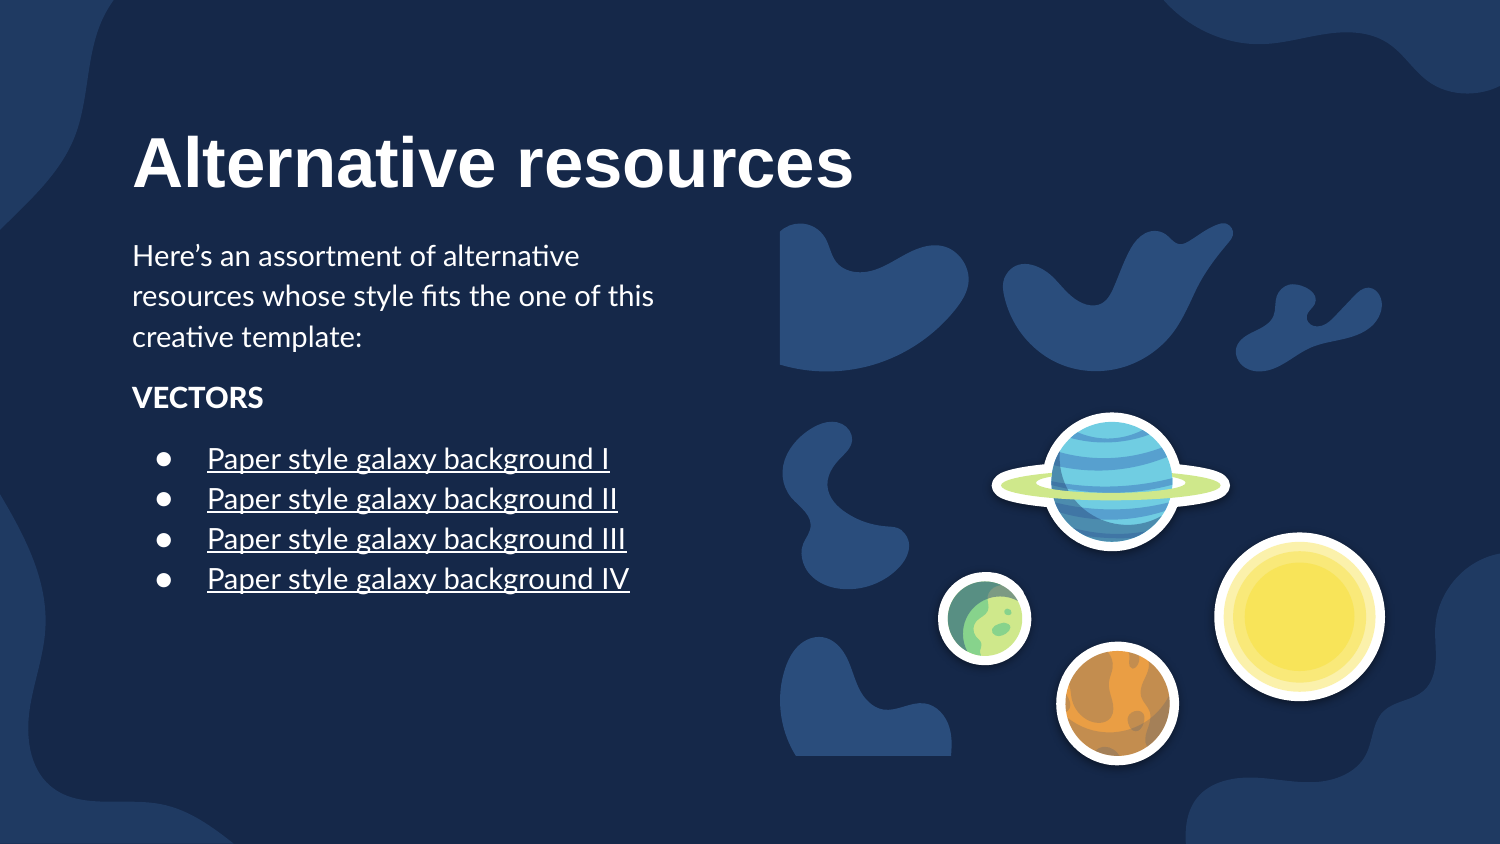

# Alternative resources

Here’s an assortment of alternative resources whose style fits the one of this  creative template:
VECTORS
Paper style galaxy background I
Paper style galaxy background II
Paper style galaxy background III
Paper style galaxy background IV